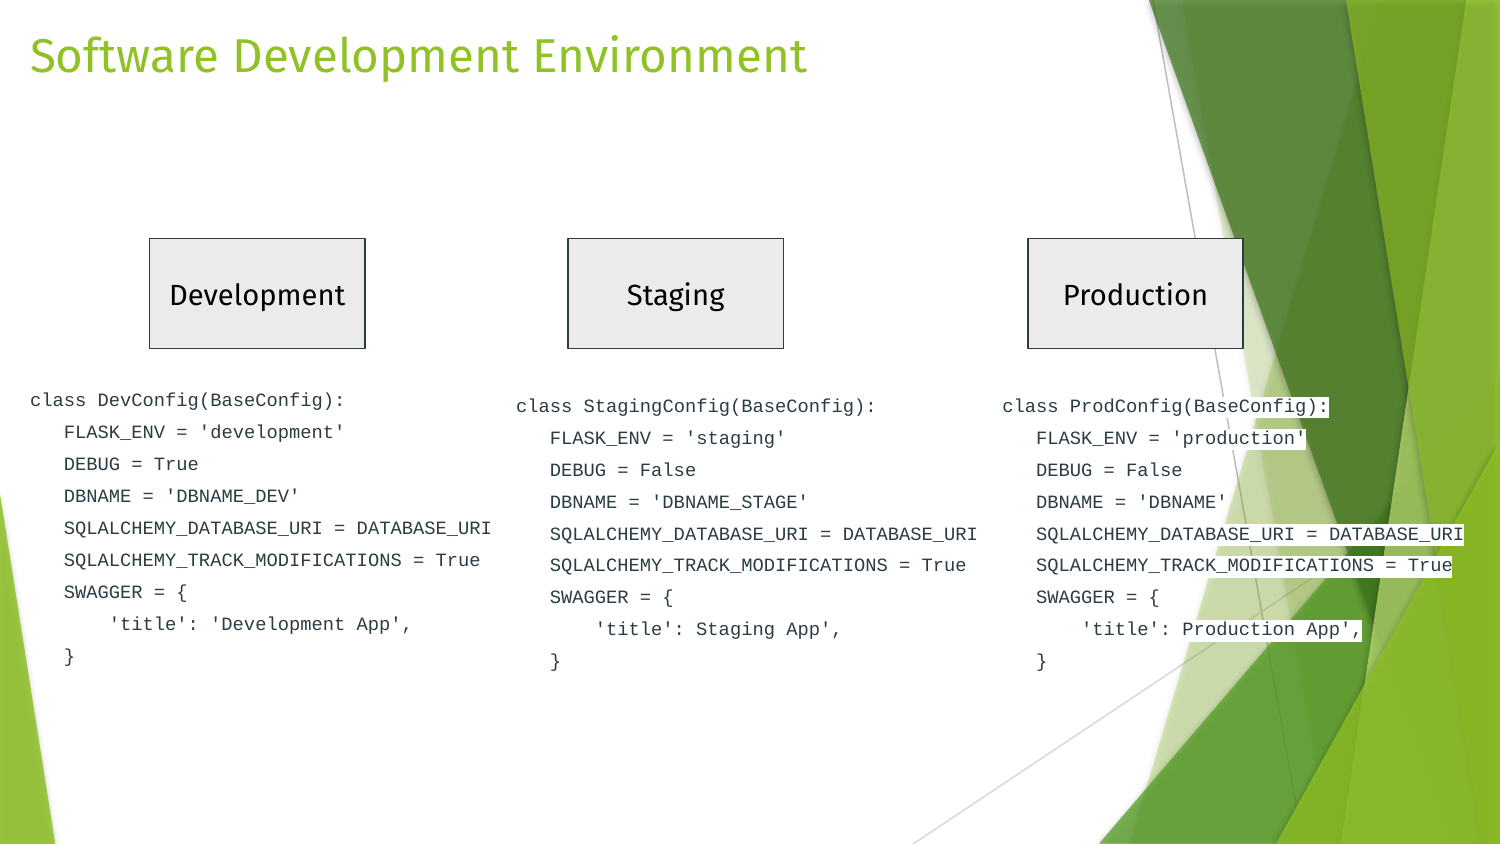

# Software Development Environment
Development
Staging
Production
class DevConfig(BaseConfig):
   FLASK_ENV = 'development'
   DEBUG = True
   DBNAME = 'DBNAME_DEV'
   SQLALCHEMY_DATABASE_URI = DATABASE_URI
   SQLALCHEMY_TRACK_MODIFICATIONS = True
   SWAGGER = {
       'title': 'Development App',
   }
class StagingConfig(BaseConfig):
   FLASK_ENV = 'staging'
   DEBUG = False
   DBNAME = 'DBNAME_STAGE'
   SQLALCHEMY_DATABASE_URI = DATABASE_URI
   SQLALCHEMY_TRACK_MODIFICATIONS = True
   SWAGGER = {
       'title': Staging App',
   }
class ProdConfig(BaseConfig):
   FLASK_ENV = 'production'
   DEBUG = False
   DBNAME = 'DBNAME'
   SQLALCHEMY_DATABASE_URI = DATABASE_URI
   SQLALCHEMY_TRACK_MODIFICATIONS = True
   SWAGGER = {
       'title': Production App',
   }